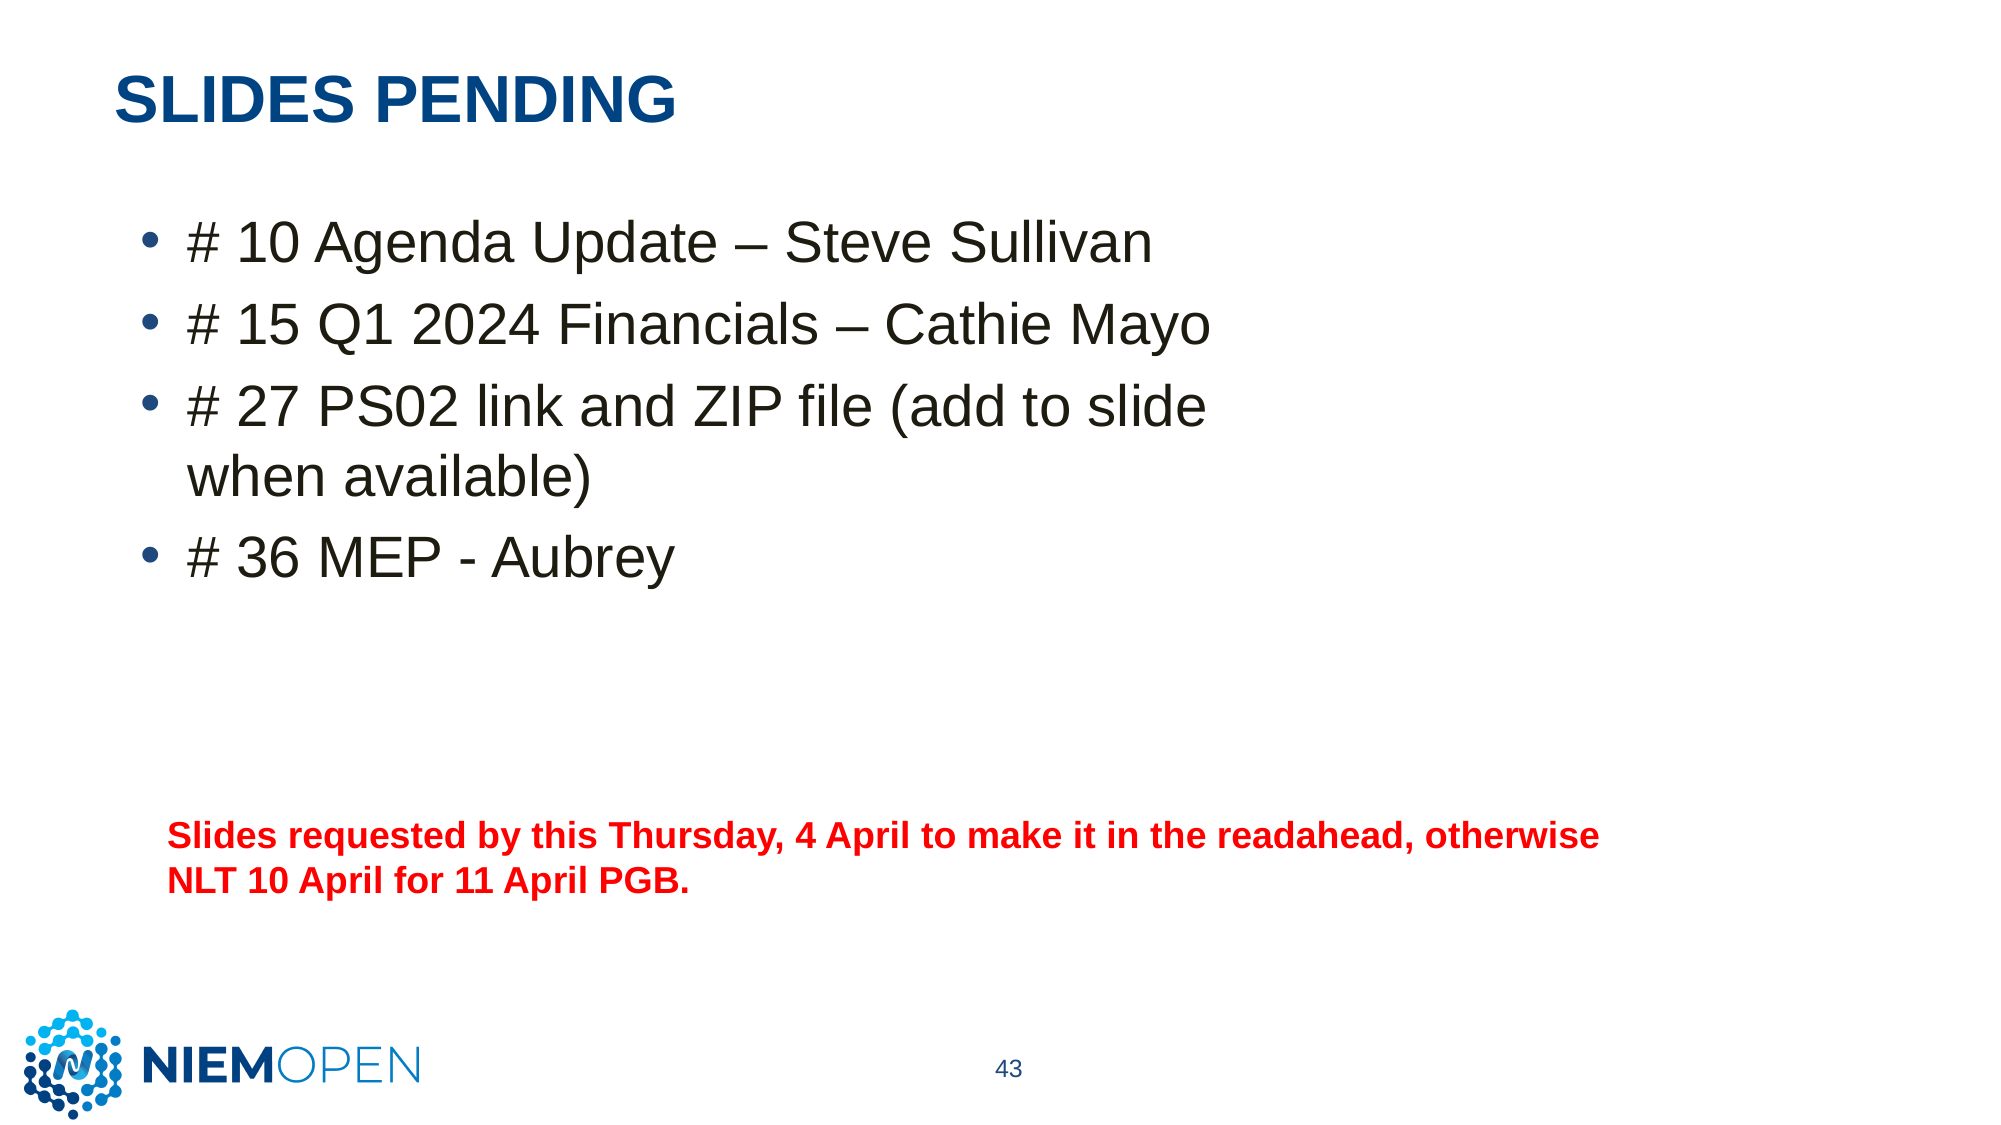

# Slides Pending
# 10 Agenda Update – Steve Sullivan
# 15 Q1 2024 Financials – Cathie Mayo
# 27 PS02 link and ZIP file (add to slide when available)
# 36 MEP - Aubrey
Slides requested by this Thursday, 4 April to make it in the readahead, otherwise
NLT 10 April for 11 April PGB.
43